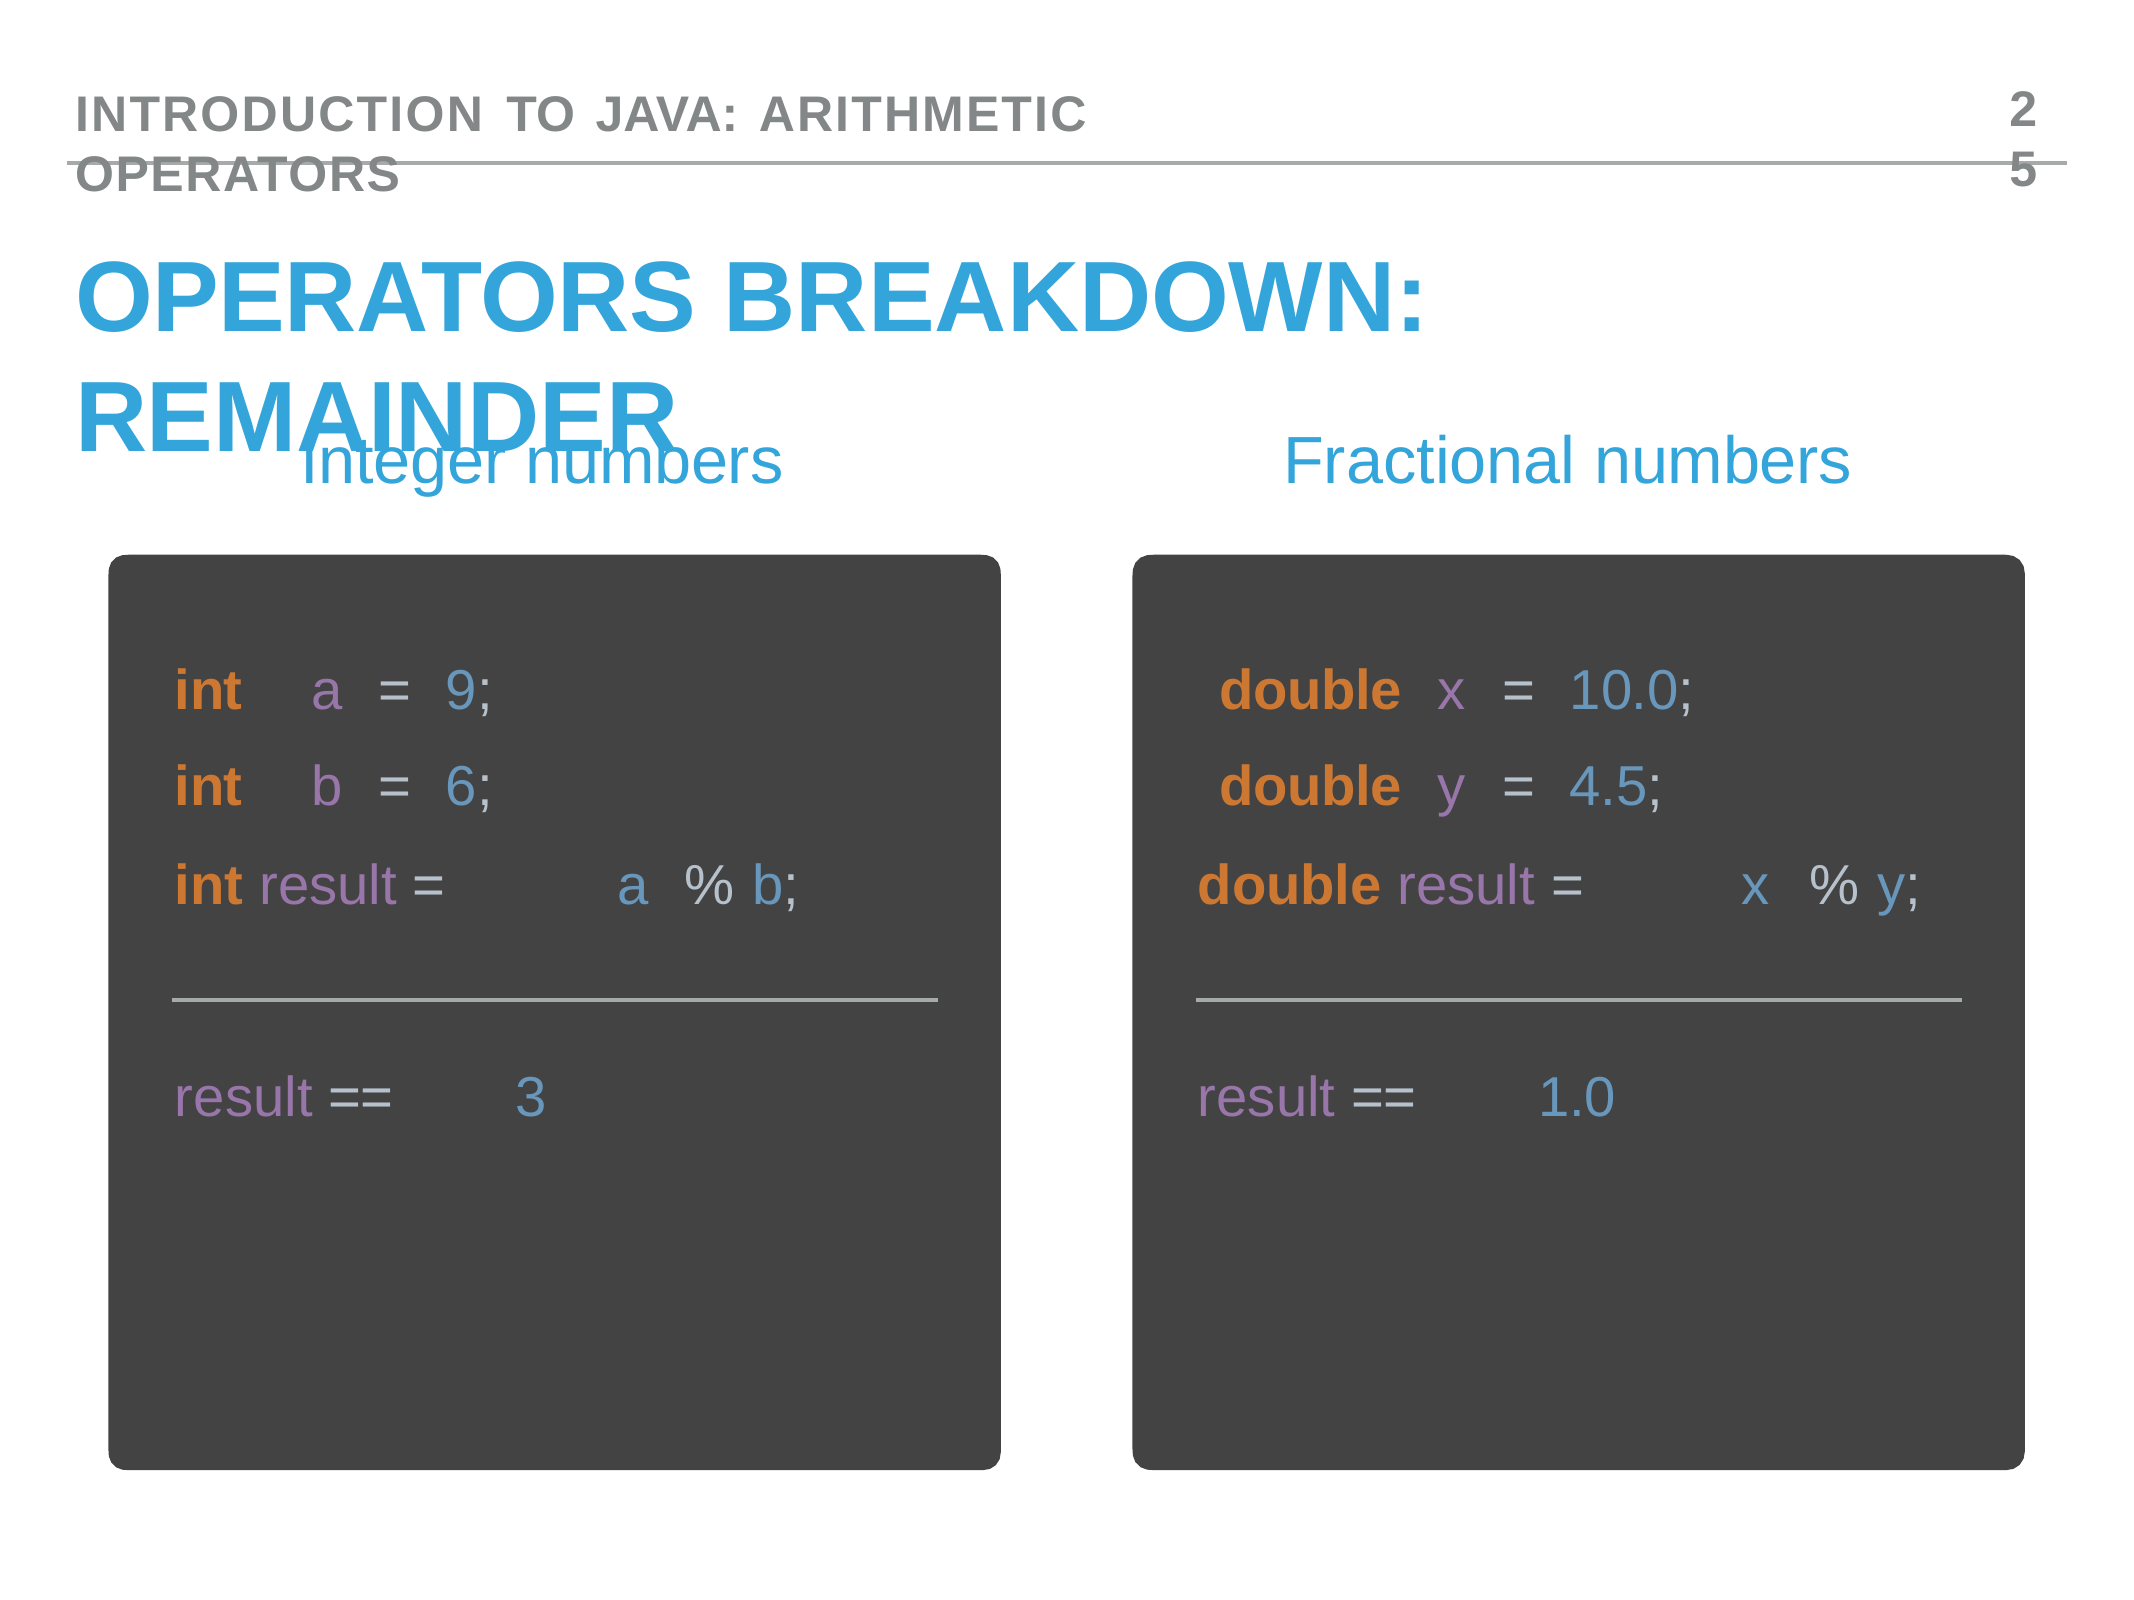

25
INTRODUCTION TO JAVA: ARITHMETIC OPERATORS
# OPERATORS BREAKDOWN: REMAINDER
Integer numbers
Fractional numbers

| int | a | = | 9; | double | x | = | 10.0; |
| --- | --- | --- | --- | --- | --- | --- | --- |
| int | b | = | 6; | double | y | = | 4.5; |
int result =	a	%	b;

result ==	3
double result =	x	%	y;

result ==	1.0